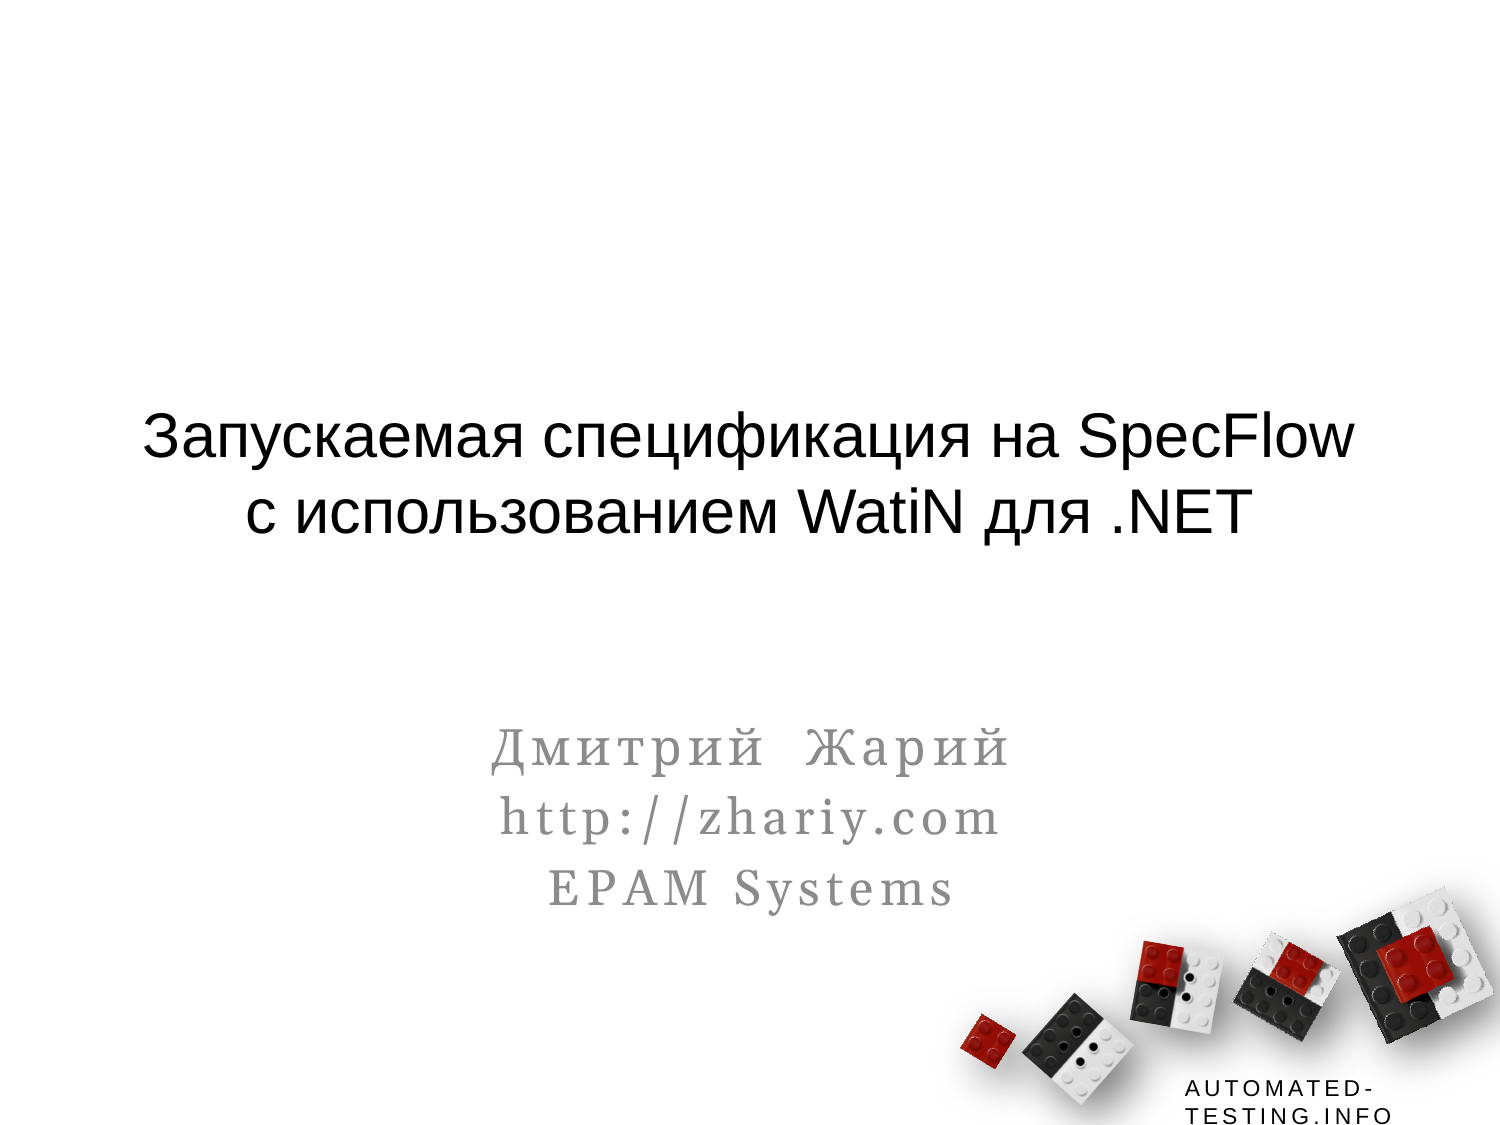

# Запускаемая спецификация на SpecFlow с использованием WatiN для .NET

Дмитрий  Жарий
http://zhariy.com
EPAM Systems
1